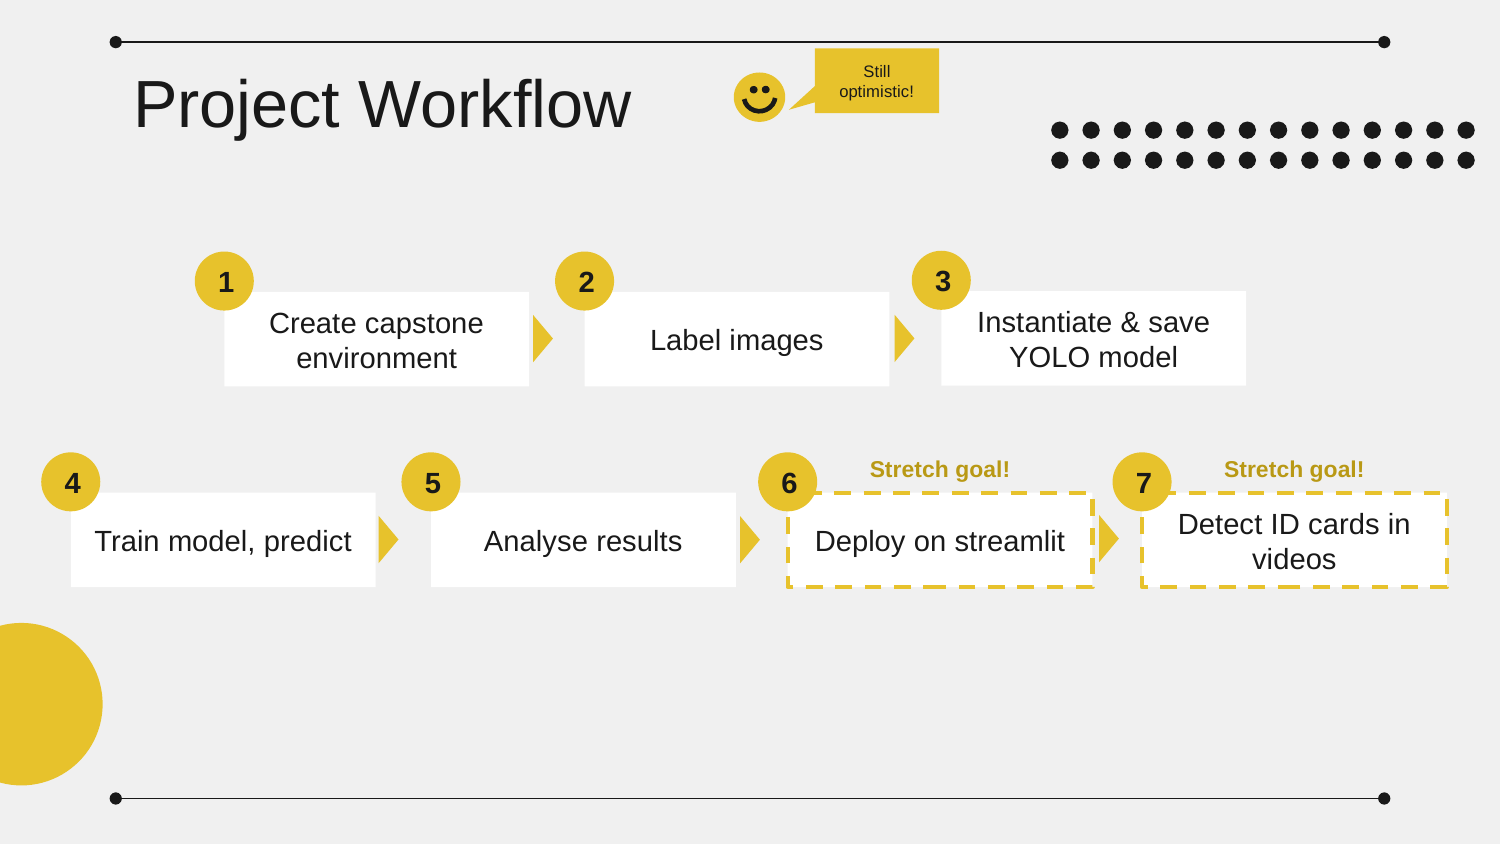

Project Workflow
Still optimistic!

3
1
2
Instantiate & save YOLO model
Create capstone environment
Label images

Stretch goal!
Stretch goal!
4
5
6
7
Train model, predict
Analyse results
Deploy on streamlit
Detect ID cards in videos